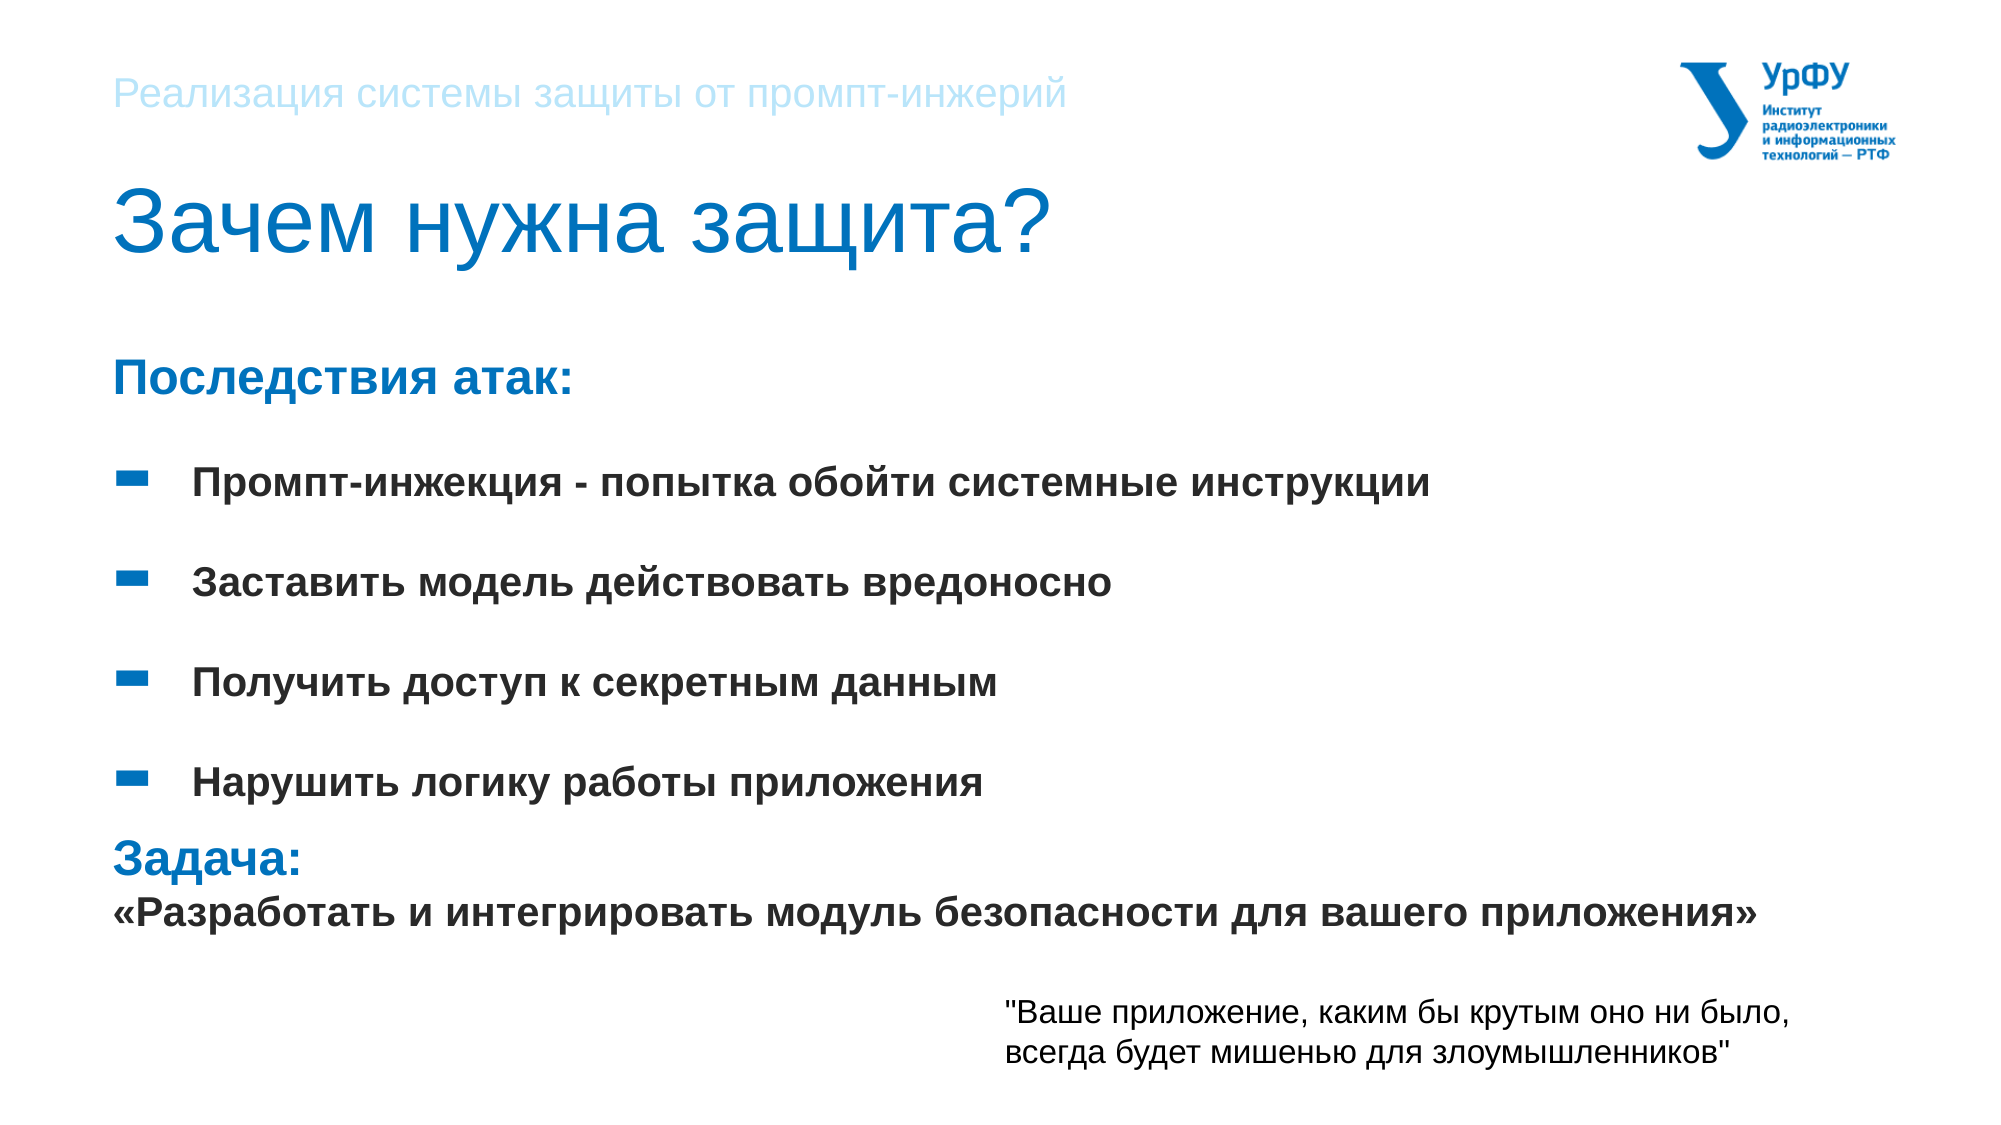

Реализация системы защиты от промпт-инжерий
# Зачем нужна защита?
Последствия атак:
  Промпт-инжекция - попытка обойти системные инструкции
  Заставить модель действовать вредоносно
  Получить доступ к секретным данным
  Нарушить логику работы приложения
Задача:
«Разработать и интегрировать модуль безопасности для вашего приложения»
"Ваше приложение, каким бы крутым оно ни было, всегда будет мишенью для злоумышленников"